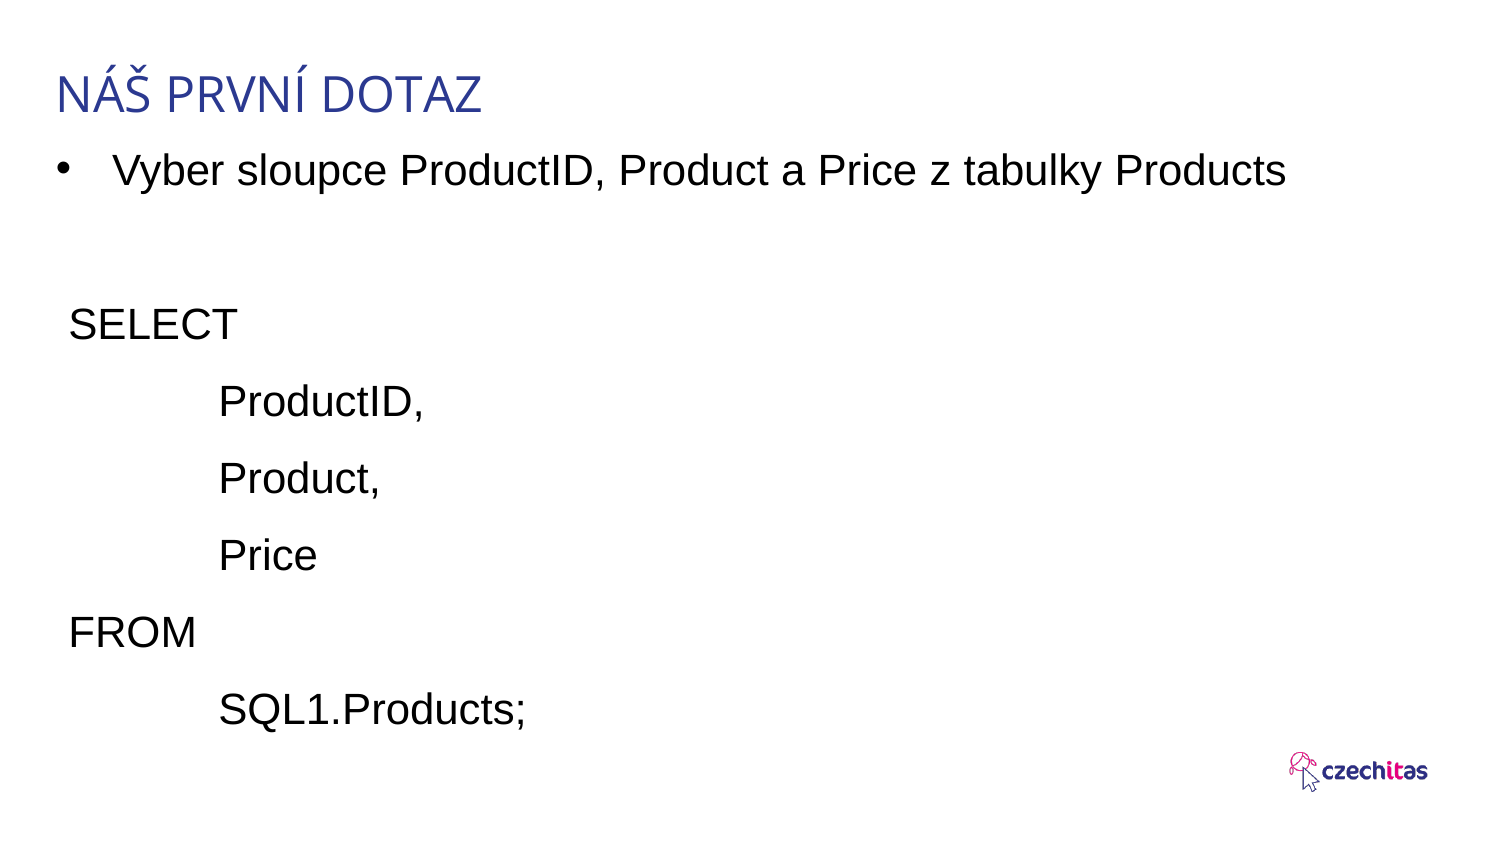

# NÁŠ PRVNÍ DOTAZ
Vyber sloupce ProductID, Product a Price z tabulky Products

SELECT
	ProductID,
	Product,
	Price
FROM
	SQL1.Products;